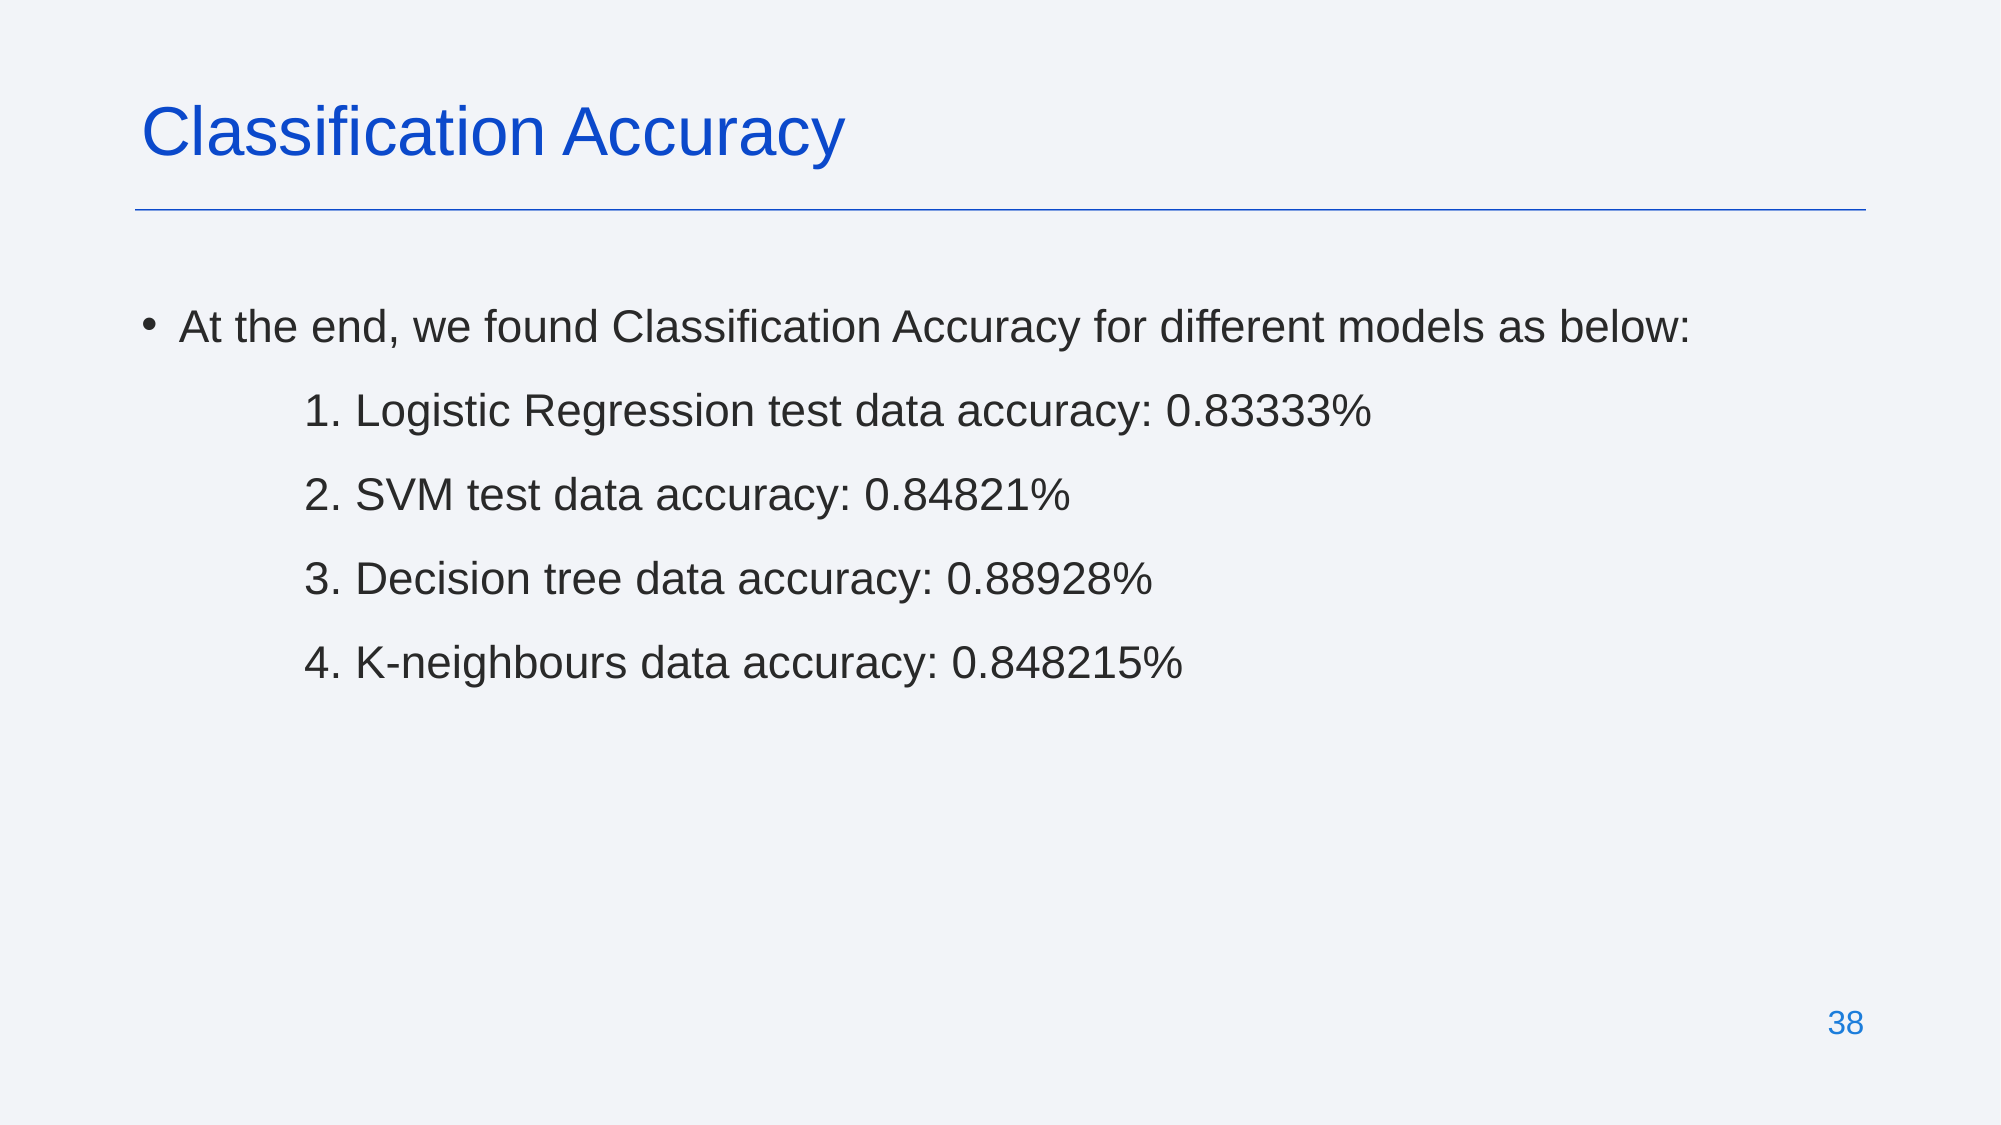

Classification Accuracy
At the end, we found Classification Accuracy for different models as below:
	 1. Logistic Regression test data accuracy: 0.83333%
	 2. SVM test data accuracy: 0.84821%
	 3. Decision tree data accuracy: 0.88928%
	 4. K-neighbours data accuracy: 0.848215%

38